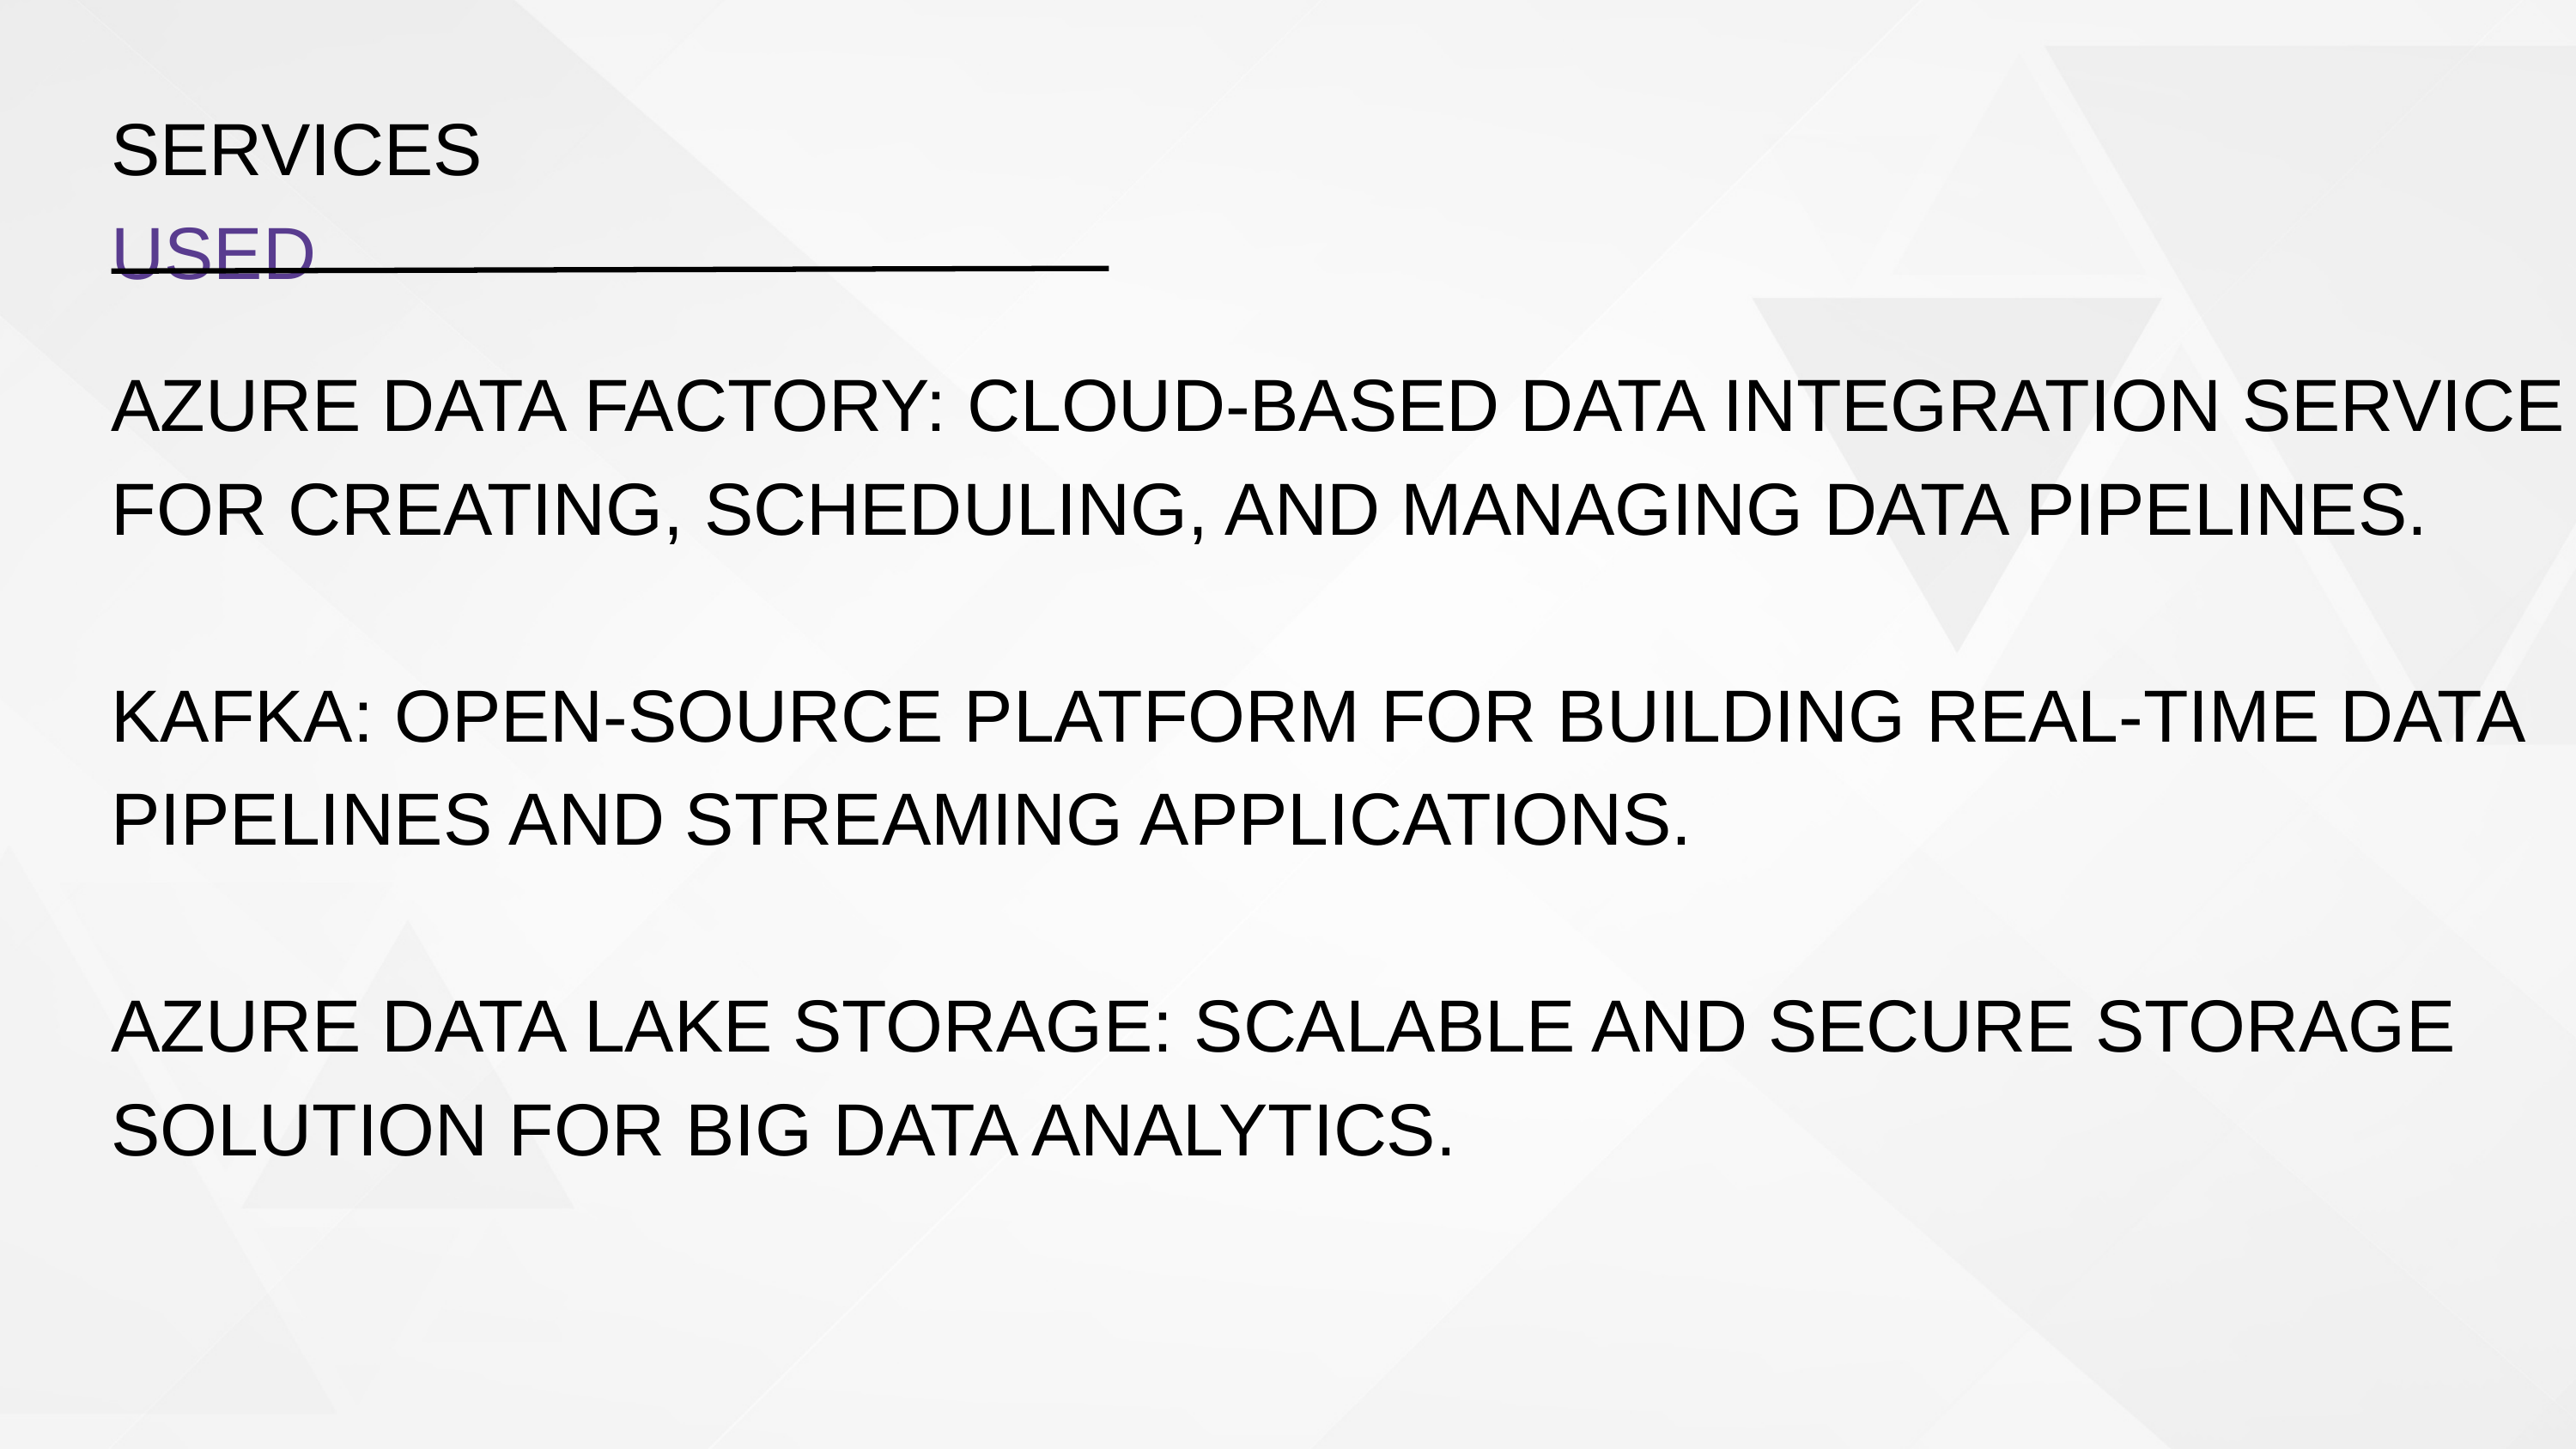

SERVICES
USED

AZURE DATA FACTORY: CLOUD-BASED DATA INTEGRATION SERVICE FOR CREATING, SCHEDULING, AND MANAGING DATA PIPELINES.

KAFKA: OPEN-SOURCE PLATFORM FOR BUILDING REAL-TIME DATA PIPELINES AND STREAMING APPLICATIONS.

AZURE DATA LAKE STORAGE: SCALABLE AND SECURE STORAGE SOLUTION FOR BIG DATA ANALYTICS.